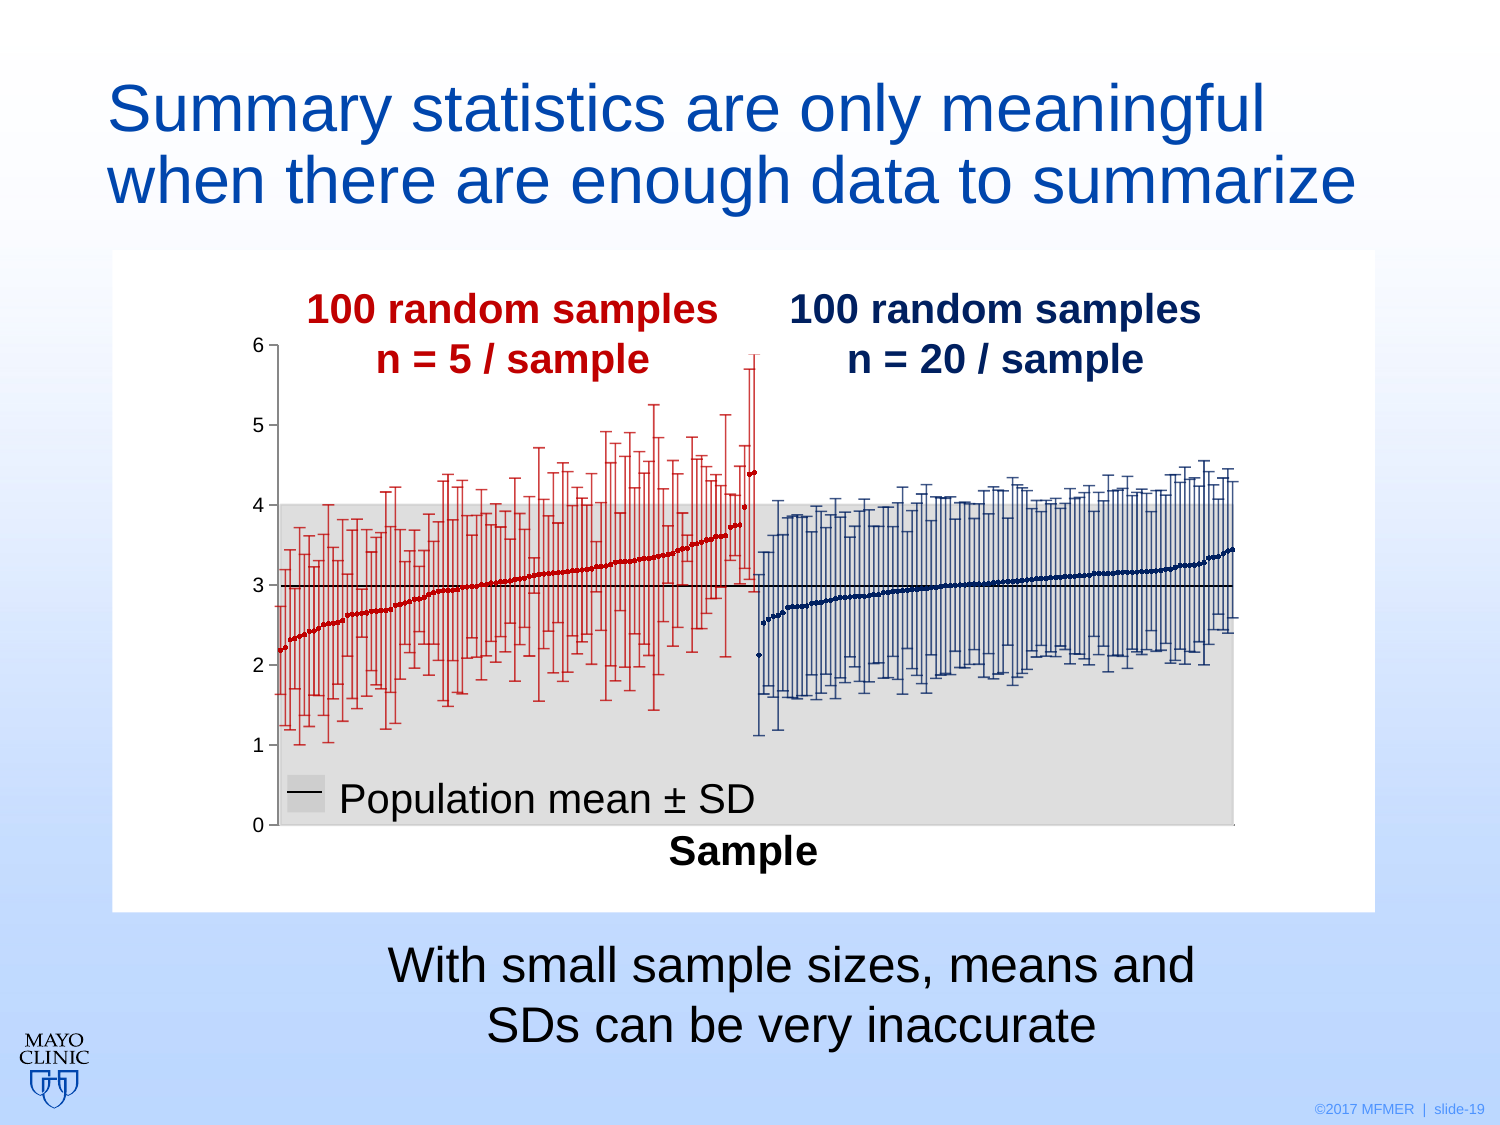

# Summary statistics are only meaningful when there are enough data to summarize

### Chart: Mean ± SD

| Category | Mean + SD | Mean - SD | Population Mean |  |  |
|---|---|---|---|---|---|
100 random samples
n = 5 / sample
100 random samples
n = 20 / sample

Population mean ± SD

With small sample sizes, means and SDs can be very inaccurate